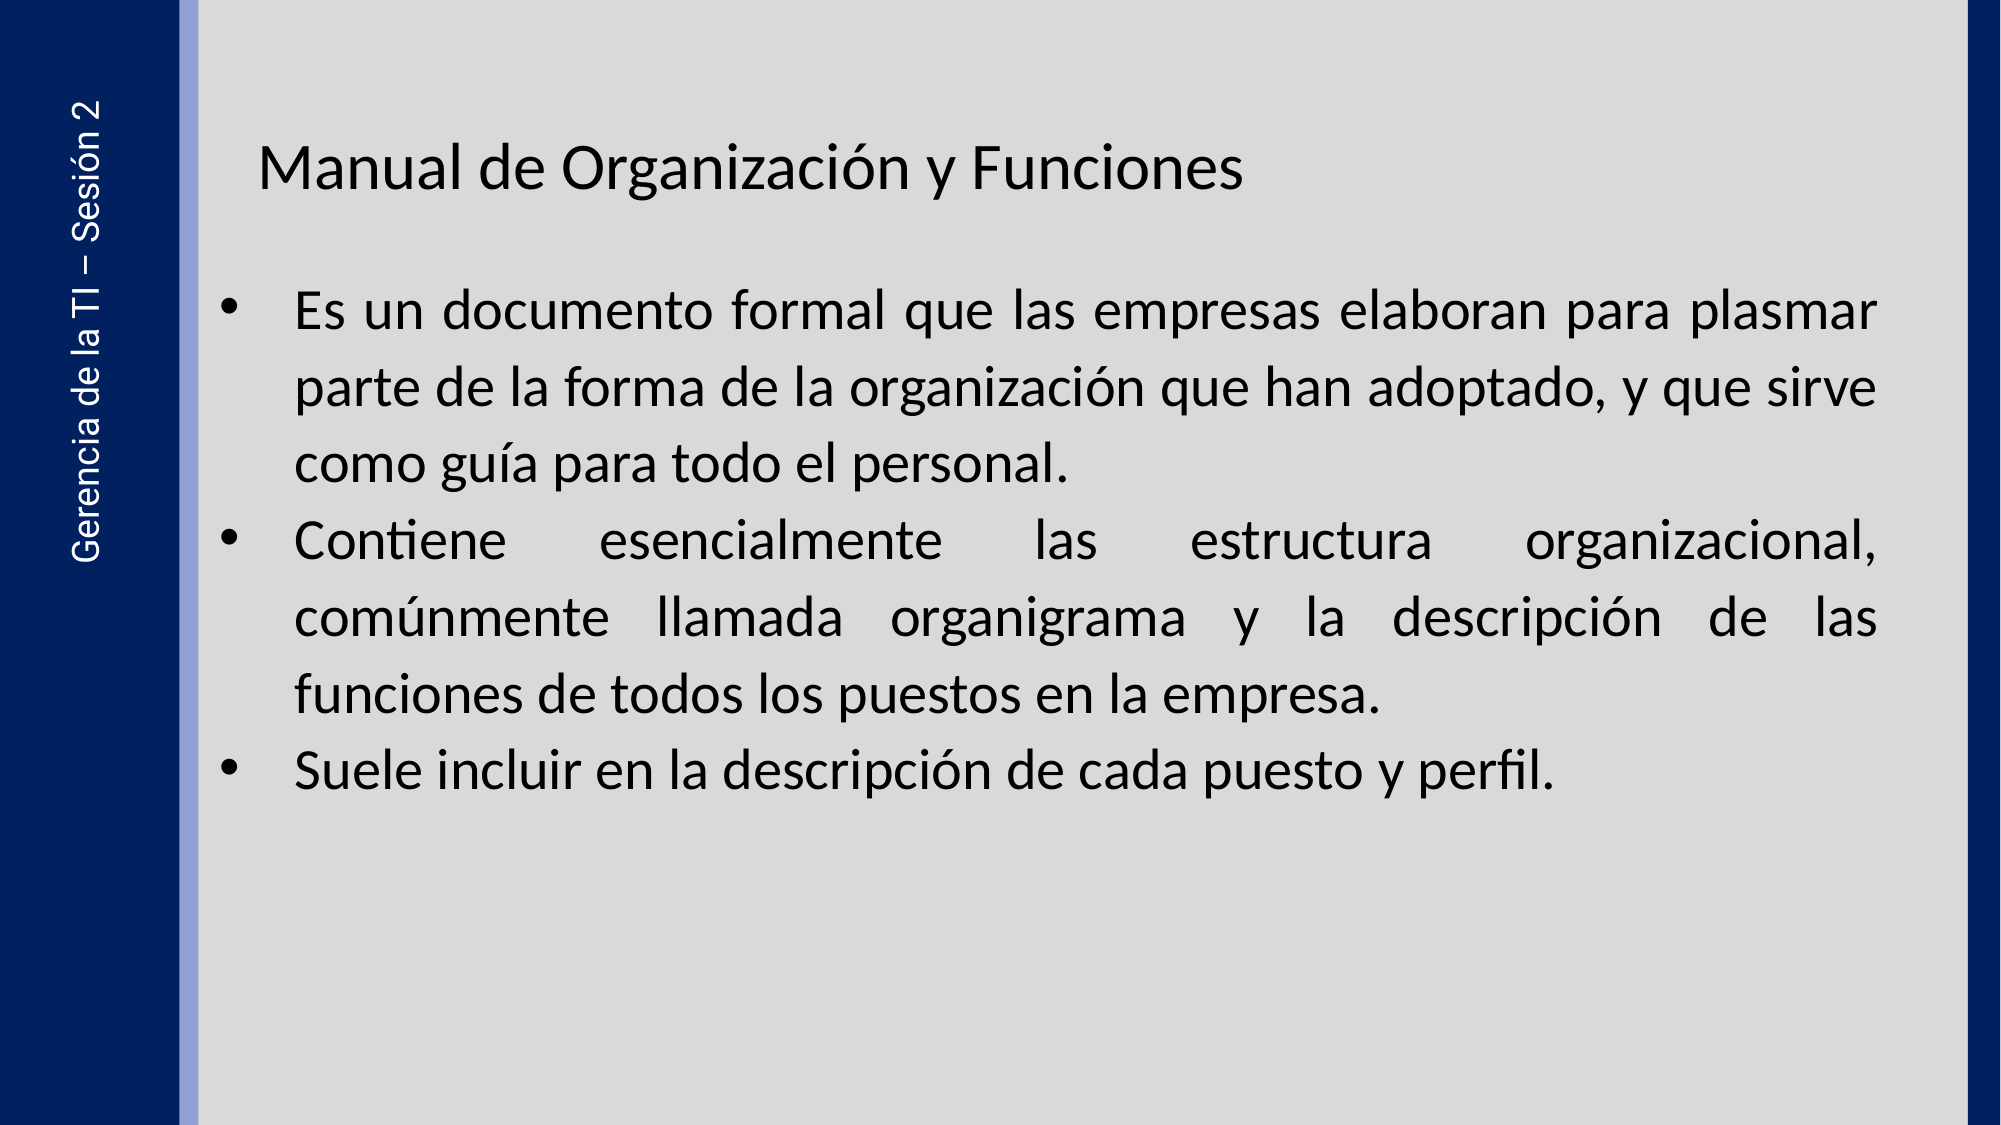

Manual de Organización y Funciones
Es un documento formal que las empresas elaboran para plasmar parte de la forma de la organización que han adoptado, y que sirve como guía para todo el personal.
Contiene esencialmente las estructura organizacional, comúnmente llamada organigrama y la descripción de las funciones de todos los puestos en la empresa.
Suele incluir en la descripción de cada puesto y perfil.

Gerencia de la TI – Sesión 2
30